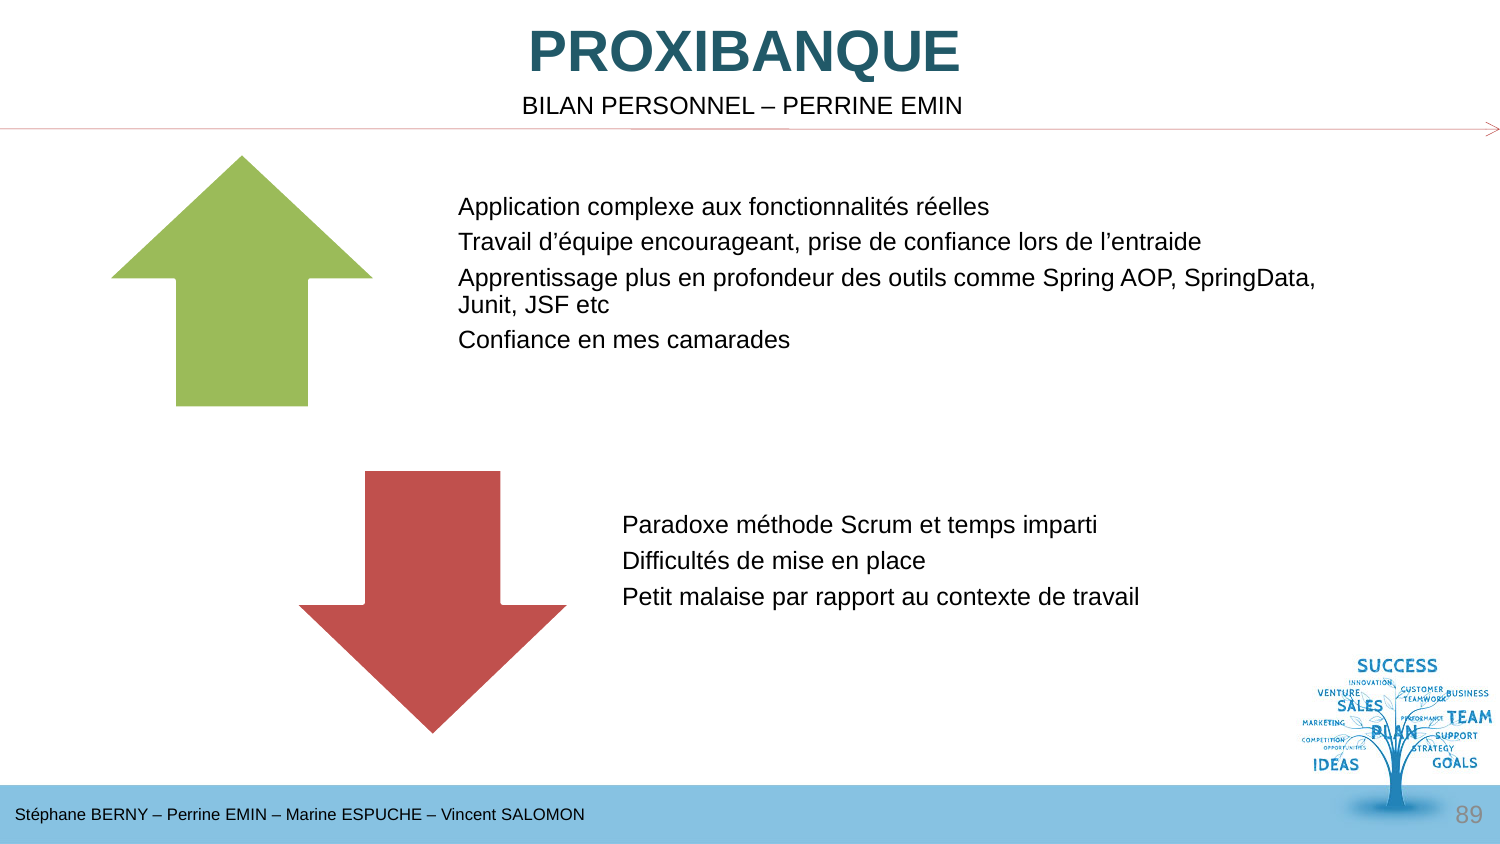

# PROXIBANQUE
BILAN PERSONNEL – PERRINE EMIN

Application complexe aux fonctionnalités réelles
Travail d’équipe encourageant, prise de confiance lors de l’entraide
Apprentissage plus en profondeur des outils comme Spring AOP, SpringData, Junit, JSF etc
Confiance en mes camarades

Paradoxe méthode Scrum et temps imparti
Difficultés de mise en place
Petit malaise par rapport au contexte de travail

89
Stéphane BERNY – Perrine EMIN – Marine ESPUCHE – Vincent SALOMON